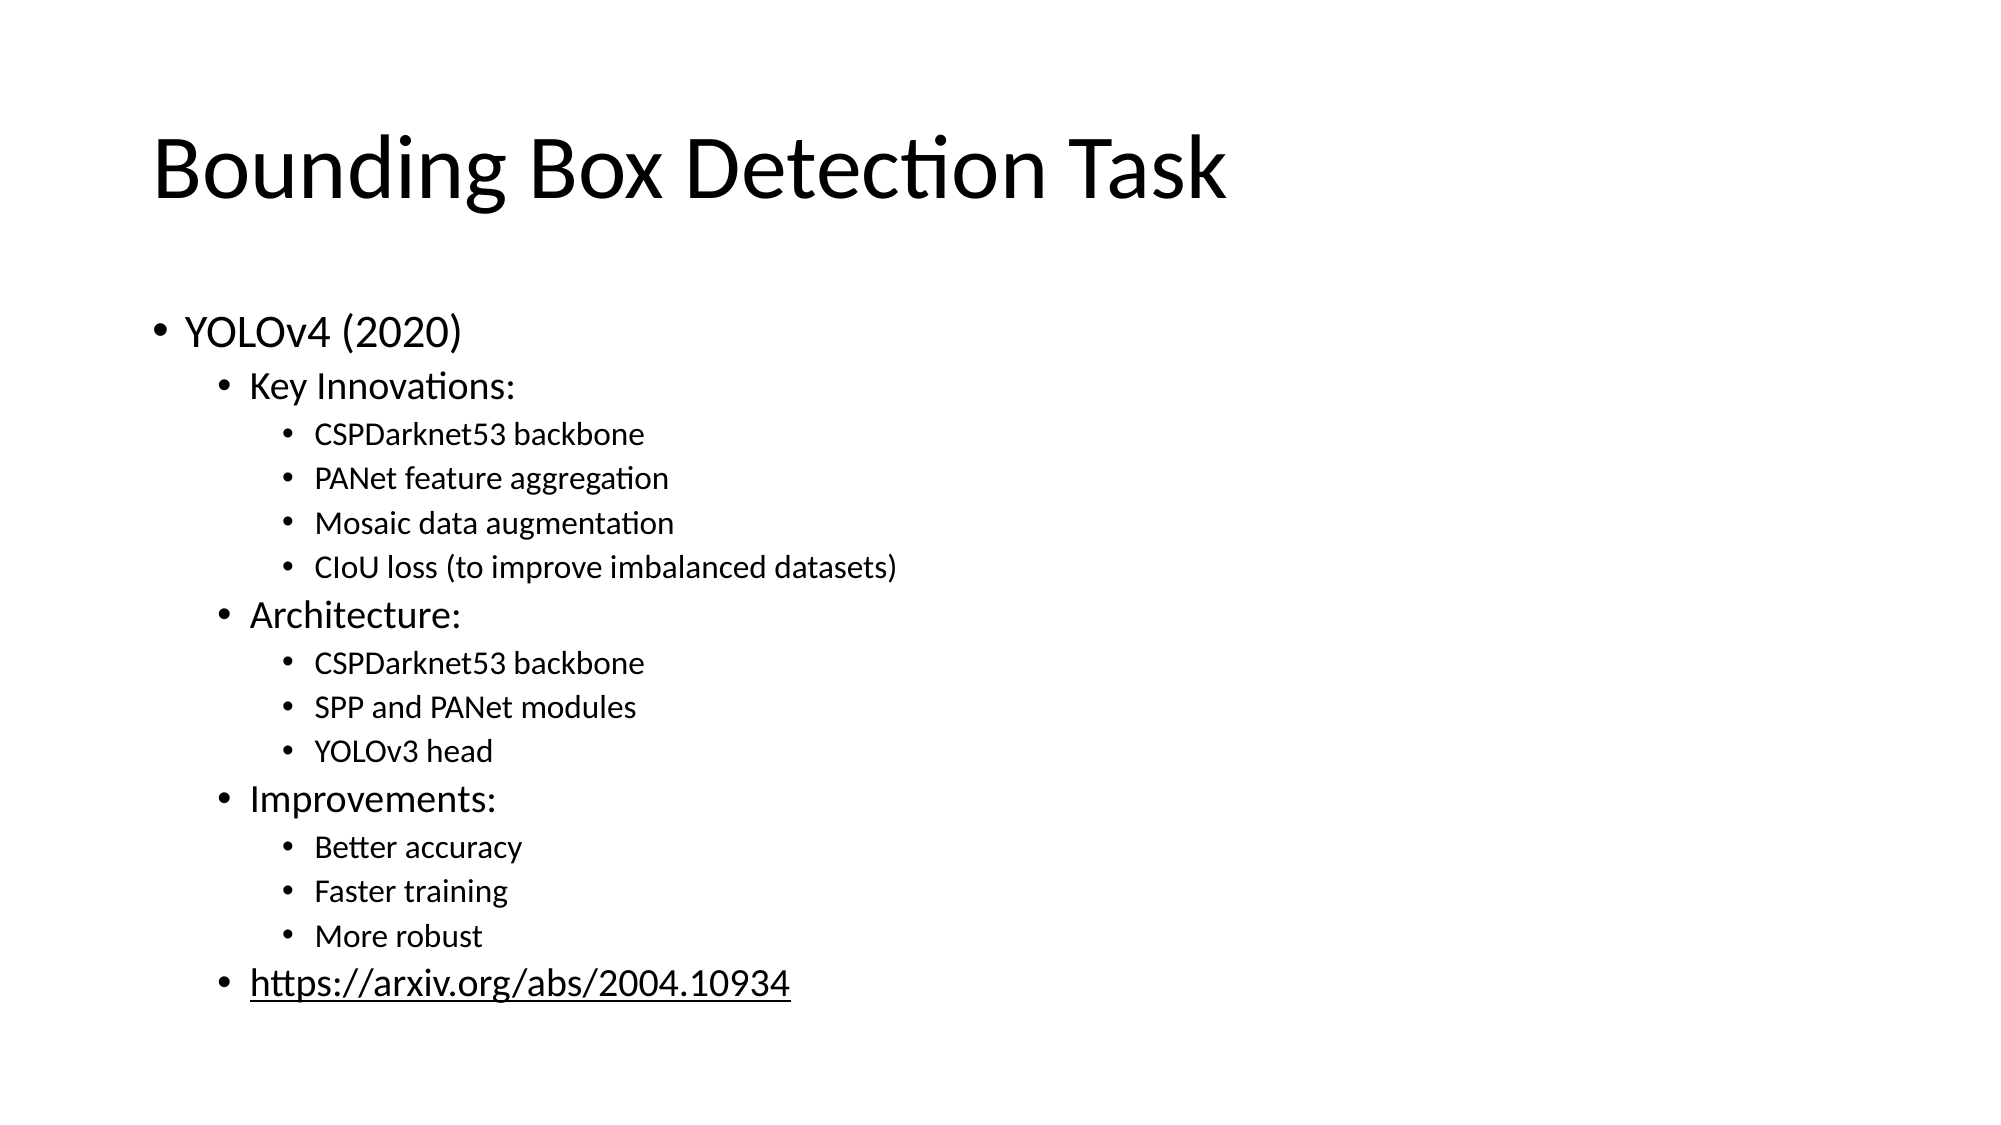

# Bounding Box Detection Task
YOLOv4 (2020)
Key Innovations:
CSPDarknet53 backbone
PANet feature aggregation
Mosaic data augmentation
CIoU loss (to improve imbalanced datasets)
Architecture:
CSPDarknet53 backbone
SPP and PANet modules
YOLOv3 head
Improvements:
Better accuracy
Faster training
More robust
https://arxiv.org/abs/2004.10934